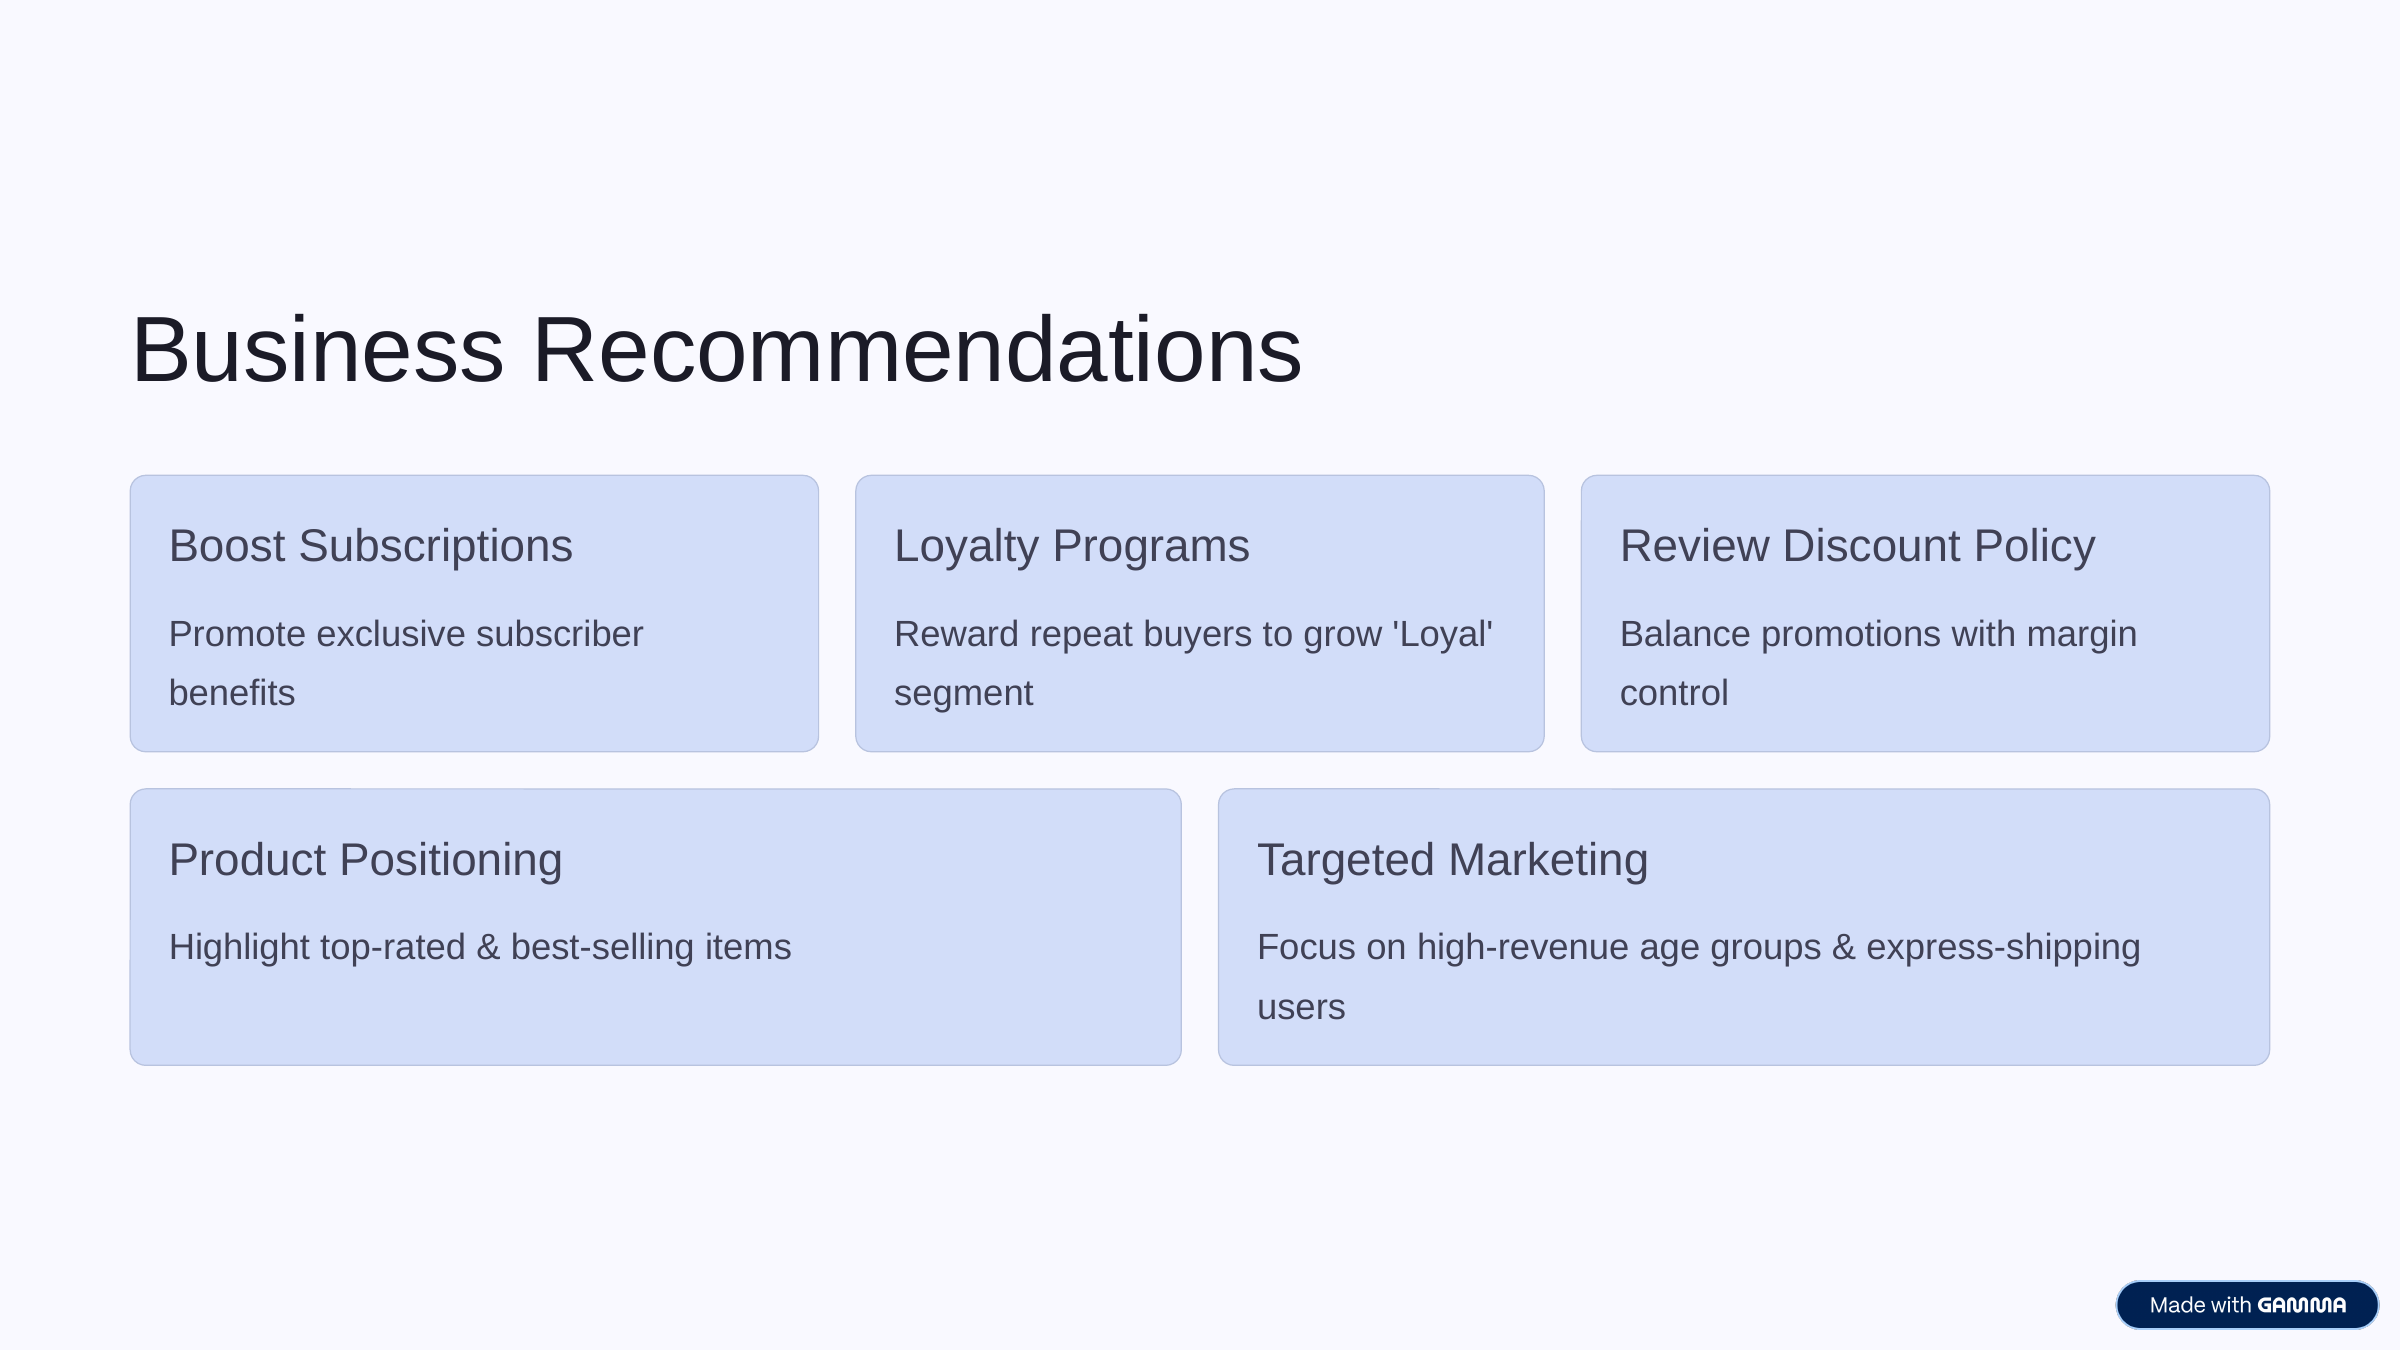

Business Recommendations

Boost Subscriptions
Loyalty Programs
Review Discount Policy
Promote exclusive subscriber benefits
Reward repeat buyers to grow 'Loyal' segment
Balance promotions with margin control

Product Positioning
Targeted Marketing
Highlight top-rated & best-selling items
Focus on high-revenue age groups & express-shipping users